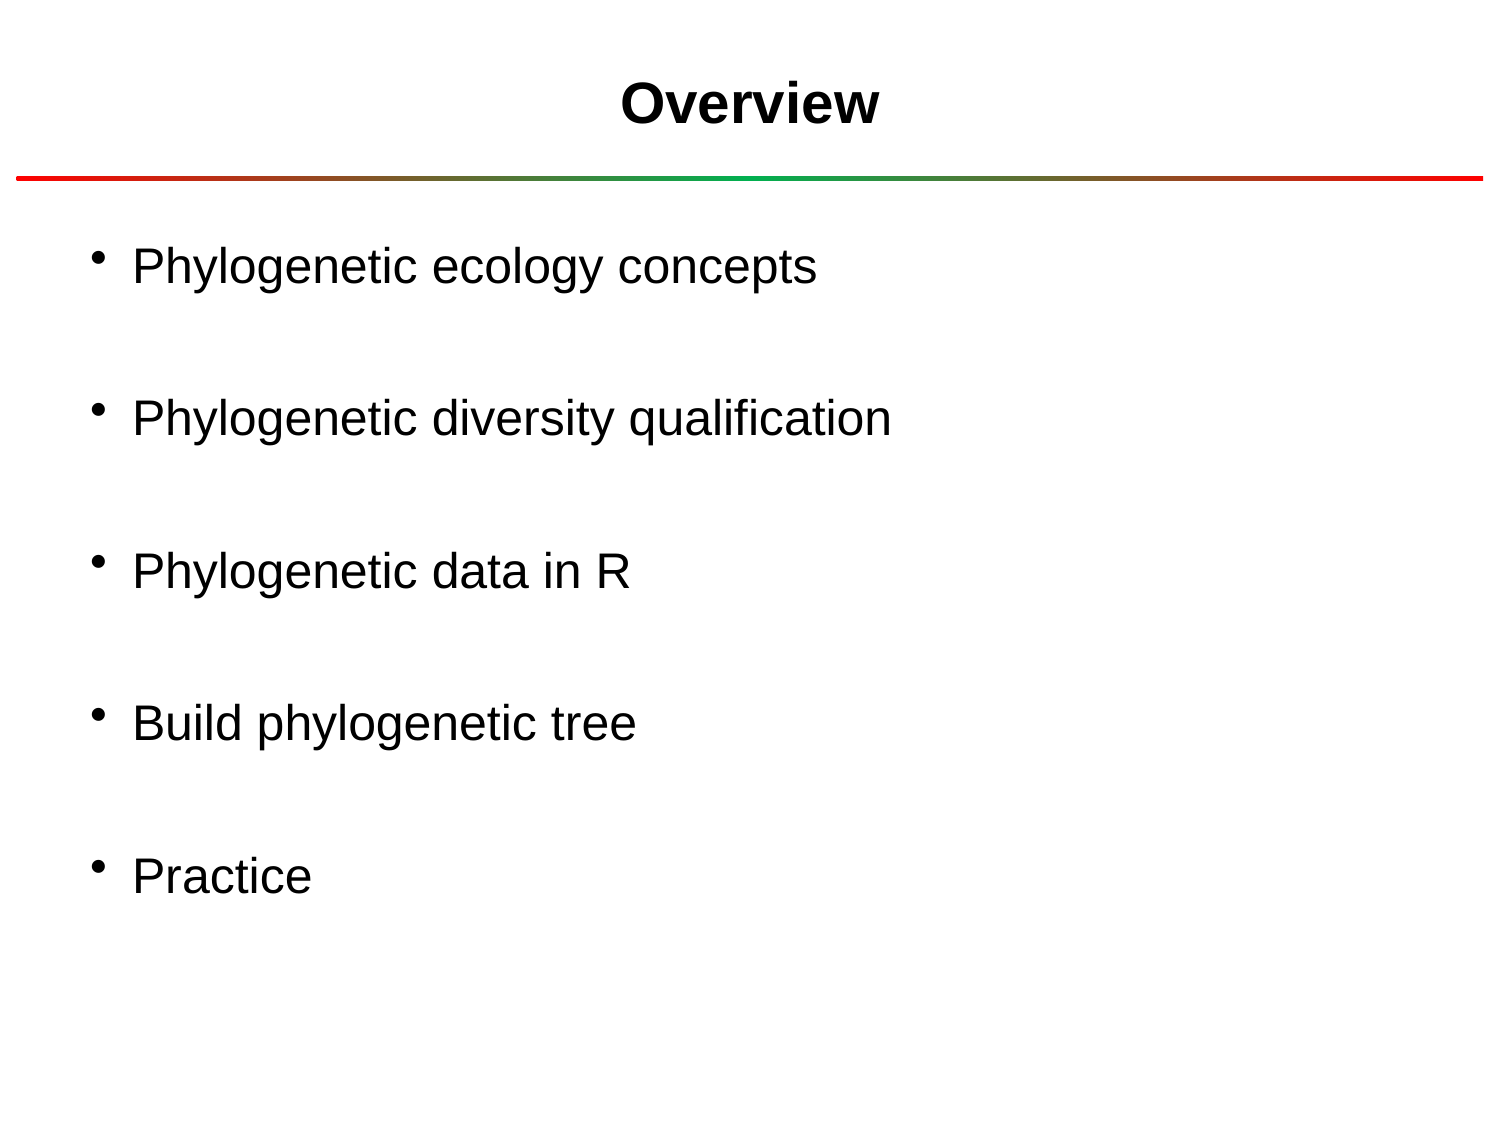

# Overview
Phylogenetic ecology concepts
Phylogenetic diversity qualification
Phylogenetic data in R
Build phylogenetic tree
Practice